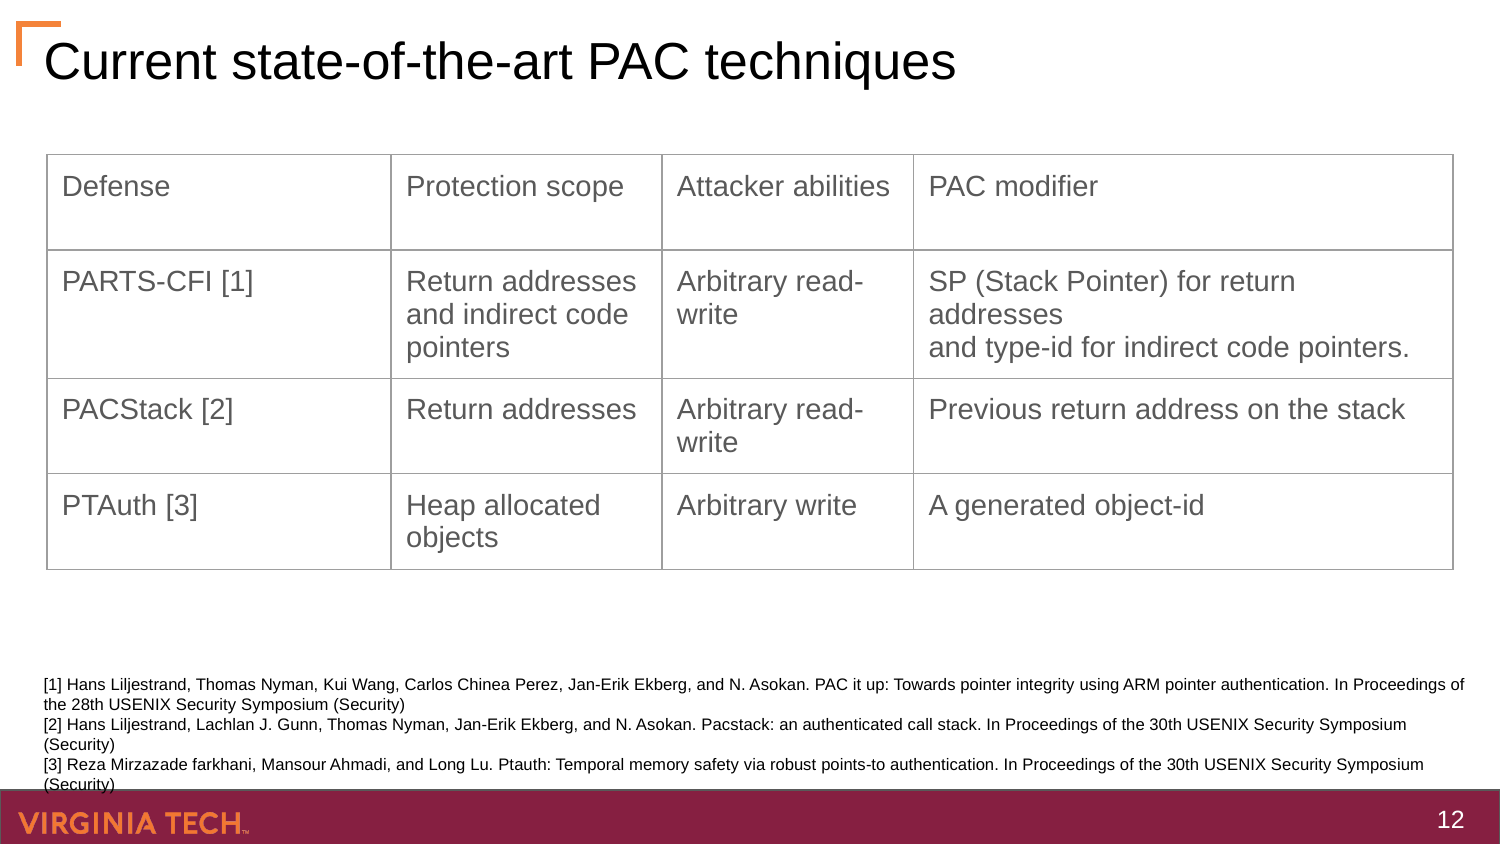

# Current state-of-the-art PAC techniques

| Defense | Protection scope | Attacker abilities | PAC modifier |
| --- | --- | --- | --- |
| PARTS-CFI [1] | Return addresses and indirect code pointers | Arbitrary read-write | SP (Stack Pointer) for return addresses and type-id for indirect code pointers. |
| PACStack [2] | Return addresses | Arbitrary read-write | Previous return address on the stack |
| PTAuth [3] | Heap allocated objects | Arbitrary write | A generated object-id |

[1] Hans Liljestrand, Thomas Nyman, Kui Wang, Carlos Chinea Perez, Jan-Erik Ekberg, and N. Asokan. PAC it up: Towards pointer integrity using ARM pointer authentication. In Proceedings of the 28th USENIX Security Symposium (Security)
[2] Hans Liljestrand, Lachlan J. Gunn, Thomas Nyman, Jan-Erik Ekberg, and N. Asokan. Pacstack: an authenticated call stack. In Proceedings of the 30th USENIX Security Symposium (Security)
[3] Reza Mirzazade farkhani, Mansour Ahmadi, and Long Lu. Ptauth: Temporal memory safety via robust points-to authentication. In Proceedings of the 30th USENIX Security Symposium (Security)

12